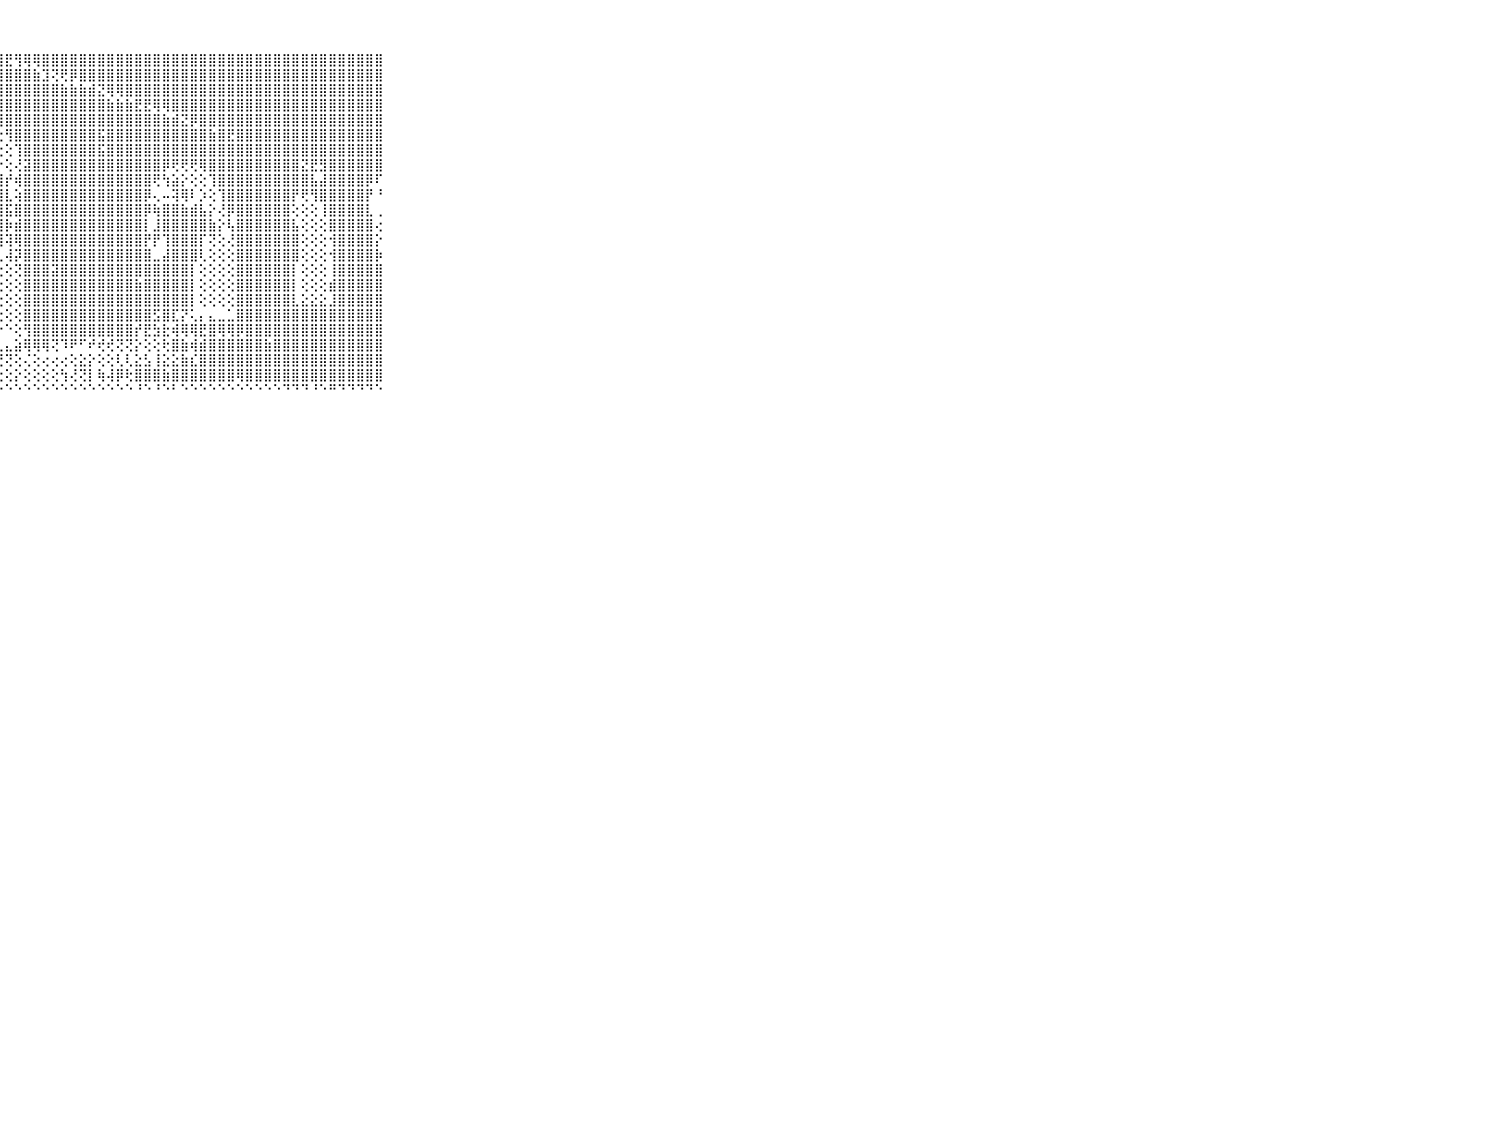

⠀⠀⠀⠀⠀⠀⠀⠀⠀⠀⠀⣿⣿⣿⣿⣿⣿⣿⣿⣿⣿⣿⣿⣿⣿⣿⣕⣽⣟⢻⢿⢿⣿⣿⣿⣿⣿⣿⣿⣿⣿⣿⣿⣿⣿⣿⣿⣿⣿⣿⣿⣿⣿⣿⣿⣿⣿⣿⣿⣿⣿⣿⣿⣿⣿⣿⣿⣿⣿⠀⠀⠀⠀⠀⠀⠀⠀⠀⠀⠀⠀
⠀⠀⠀⠀⠀⠀⠀⠀⠀⠀⠀⡟⣿⣿⣿⣿⣿⣿⣿⣿⣿⣿⣿⣿⣻⣿⣿⣿⣿⣿⣿⣷⣹⢝⢟⡿⣿⣿⣿⣿⣿⣿⣿⣿⣿⣿⣿⣿⣿⣿⣿⣿⣿⣿⣿⣿⣿⣿⣿⣿⣿⣿⣿⣿⣿⣿⣿⣿⣿⠀⠀⠀⠀⠀⠀⠀⠀⠀⠀⠀⠀
⠀⠀⠀⠀⠀⠀⠀⠀⠀⠀⠀⣿⣿⣿⣿⣿⣿⣿⣿⣿⣿⣿⣿⣿⣿⣿⣿⣿⣿⣿⣿⣿⣿⣿⣷⣷⣷⣾⣝⢿⢿⣿⣿⣿⣿⣿⣿⣿⣿⣿⣿⣿⣿⣿⣿⣿⣿⣿⣿⣿⣿⣿⣿⣿⣿⣿⣿⣿⣿⠀⠀⠀⠀⠀⠀⠀⠀⠀⠀⠀⠀
⠀⠀⠀⠀⠀⠀⠀⠀⠀⠀⠀⣿⣿⣿⣿⡿⢿⢟⢟⢟⢏⢟⢟⢻⢿⣿⣿⣿⣿⣿⣿⣿⣿⣿⣿⣿⣿⣿⣿⣷⣷⣷⣟⣟⢿⢿⣿⣿⣿⣿⣿⣿⣿⣿⣿⣿⣿⣿⣿⣿⣿⣿⣿⣿⣿⣿⣿⣿⣿⠀⠀⠀⠀⠀⠀⠀⠀⠀⠀⠀⠀
⠀⠀⠀⠀⠀⠀⠀⠀⠀⠀⠀⢿⠟⠝⠕⢕⢕⠕⢕⣕⡕⢕⢕⢕⢕⢜⢟⣿⣿⣿⣿⣿⣿⣿⣿⣿⣿⣿⣿⣿⣿⣿⣿⣿⣿⣷⣾⣝⡿⣿⣿⣿⣿⣿⣿⣿⣿⣿⣿⣿⣿⣿⣿⣿⣿⣿⣿⣿⣿⠀⠀⠀⠀⠀⠀⠀⠀⠀⠀⠀⠀
⠀⠀⠀⠀⠀⠀⠀⠀⠀⠀⠀⢀⠀⠀⠀⠀⠀⠁⠁⠑⠙⠟⢷⣵⡕⢕⢕⢕⢻⣿⣿⣿⣿⣿⣿⣿⣿⣿⣯⣿⣿⣿⣿⣿⣿⣿⣿⣿⣿⣿⣷⣿⣟⣿⣿⣿⣿⣿⣿⣿⣿⣿⣿⣿⣿⣿⣿⣿⣿⠀⠀⠀⠀⠀⠀⠀⠀⠀⠀⠀⠀
⠀⠀⠀⠀⠀⠀⠀⠀⠀⠀⠀⠙⠝⠓⠖⠦⠄⠀⠀⠀⠀⢀⠀⠙⢿⣧⡕⢕⢕⢹⣿⣿⣿⣿⣿⣿⣿⣿⣯⣿⣿⣿⣿⣿⣿⣿⣿⣿⣿⣿⣿⣿⣿⣿⣿⣿⣿⣿⣿⣿⣿⣿⣿⣿⣿⣿⣿⣿⣿⠀⠀⠀⠀⠀⠀⠀⠀⠀⠀⠀⠀
⠀⠀⠀⠀⠀⠀⠀⠀⠀⠀⠀⠀⢀⠀⠀⠀⢀⠀⠄⠀⠄⠐⠀⠀⠘⢿⣿⡕⢕⢜⣽⣿⣿⣿⣿⣿⣿⣿⣿⣿⣿⣿⣿⣿⣿⡿⢟⢟⢟⢿⣿⣿⣿⣿⣿⣿⣿⣿⣿⣿⣝⣟⣻⣿⣿⣿⣿⣿⣿⠀⠀⠀⠀⠀⠀⠀⠀⠀⠀⠀⠀
⠀⠀⠀⠀⠀⠀⠀⠀⠀⠀⠀⣔⢕⢕⢕⢕⢕⢀⢕⢔⢀⠀⠔⠐⠄⢘⣿⣿⡞⢾⣿⣿⣿⣿⣿⣿⣿⣿⣿⣿⣿⣿⣿⣿⢟⢳⣵⡕⢕⢕⢹⣿⣿⣿⣿⣿⣿⣿⣿⣿⣿⣧⣼⣿⣿⣿⣿⡿⠏⠀⠀⠀⠀⠀⠀⠀⠀⠀⠀⠀⠀
⠀⠀⠀⠀⠀⠀⠀⠀⠀⠀⠀⣿⣿⣷⣷⣧⣵⣕⣕⢕⢕⢕⢕⢄⢄⢄⣿⣿⣇⢵⣿⣿⣿⣿⣿⣿⣿⣿⣿⣿⣿⣿⣿⡿⢄⠤⢽⢿⠇⡱⢕⢹⣿⣿⣿⣿⣿⣿⣿⡟⢟⢻⣿⣿⣿⣿⣿⡟⠘⠀⠀⠀⠀⠀⠀⠀⠀⠀⠀⠀⠀
⠀⠀⠀⠀⠀⠀⠀⠀⠀⠀⠀⣿⣿⣿⣿⣿⣿⣿⣿⣾⣿⣷⣵⣕⢕⢕⣿⣿⣯⣿⣿⣿⣿⣿⣿⣿⣿⣿⣿⣿⣿⣿⣿⡿⢷⣿⣿⣷⣾⣧⡕⢜⡿⣿⣿⣿⣿⣿⣿⢕⢕⢕⢸⣿⣿⣿⣿⣇⢀⠀⠀⠀⠀⠀⠀⠀⠀⠀⠀⠀⠀
⠀⠀⠀⠀⠀⠀⠀⠀⠀⠀⠀⣿⣿⣿⣿⣿⣿⣿⣿⣿⣿⣿⣿⣿⣿⣿⣿⣿⡷⣾⣿⣿⣿⣿⣿⣿⣿⣿⣿⣿⣿⣿⣿⡇⣸⣿⣿⣿⣿⣿⣷⡕⢧⣿⣿⣿⣿⣿⣿⣧⢕⢕⢕⣿⣿⣿⣿⣿⢔⠀⠀⠀⠀⠀⠀⠀⠀⠀⠀⠀⠀
⠀⠀⠀⠀⠀⠀⠀⠀⠀⠀⠀⣿⣿⣿⣿⣿⣿⣿⣿⣿⣿⣿⣿⣿⣿⣿⣿⣿⢽⢿⣿⣿⣿⣿⣿⣿⣿⣿⣿⣿⣿⣿⣿⡟⡟⢹⣿⣿⣿⡏⢝⢕⢜⣿⣿⣿⣿⣿⣿⣿⢕⢕⢕⢺⣿⣿⣿⣿⡕⠀⠀⠀⠀⠀⠀⠀⠀⠀⠀⠀⠀
⠀⠀⠀⠀⠀⠀⠀⠀⠀⠀⠀⣿⣿⣿⣿⣿⣿⣿⣿⣿⣿⣿⣿⣿⣿⣿⣿⢇⢼⡽⣿⣿⣿⣿⣿⣿⣿⣿⣿⣿⣿⣿⣿⣿⣀⣼⣿⣿⣿⢇⢕⢕⢕⣿⣿⣿⣿⣿⣿⣿⢕⢕⢕⢺⣿⣿⣿⣿⡷⠀⠀⠀⠀⠀⠀⠀⠀⠀⠀⠀⠀
⠀⠀⠀⠀⠀⠀⠀⠀⠀⠀⠀⣿⣿⣿⣿⣿⣿⣿⣿⣿⣿⣿⣿⣿⣿⣿⣿⢕⢕⢝⣿⣿⣿⣽⣿⣿⣿⣿⣿⣿⣿⣿⣿⣿⣿⣿⣿⣿⡇⢕⢕⢕⢕⣿⣿⣿⣿⣿⣿⡇⢕⢕⢕⢸⣿⣿⣿⣿⣿⠀⠀⠀⠀⠀⠀⠀⠀⠀⠀⠀⠀
⠀⠀⠀⠀⠀⠀⠀⠀⠀⠀⠀⣿⣿⣿⣿⣿⣿⣿⣿⣿⣿⣿⣿⣿⣿⣿⣿⢕⢕⢕⣿⣿⣿⣿⣿⣿⣿⣿⣿⣿⣿⣿⣷⣿⣿⣿⣿⣿⡇⢕⢕⢕⢕⣿⣿⣿⣿⣿⣿⡇⢕⢕⢕⣾⣿⣿⣿⣿⣿⠀⠀⠀⠀⠀⠀⠀⠀⠀⠀⠀⠀
⠀⠀⠀⠀⠀⠀⠀⠀⠀⠀⠀⣿⣿⣿⣿⣿⣿⣿⣿⣿⣿⣿⣿⣿⣿⣿⣟⢕⢕⢕⣿⣿⣿⣿⣿⣿⣿⣿⣿⣿⣿⣿⣿⣿⣿⣿⣿⣿⡇⢕⢕⢕⢕⣿⣿⣿⣿⣿⣿⣇⣕⣕⣕⣸⣿⣿⣿⣿⣿⠀⠀⠀⠀⠀⠀⠀⠀⠀⠀⠀⠀
⠀⠀⠀⠀⠀⠀⠀⠀⠀⠀⠀⠘⣿⣿⣿⣿⣿⣿⣿⣿⣿⣿⣿⣿⣿⣿⡇⢕⢕⢕⣿⣿⣿⣿⣿⣿⣿⣿⣿⣿⣿⣿⣿⣿⣫⣿⣏⡝⢅⡄⣄⣀⣁⣿⣿⣿⣿⣿⣿⣿⣿⣿⣿⣿⣿⣿⣿⣿⣿⠀⠀⠀⠀⠀⠀⠀⠀⠀⠀⠀⠀
⠀⠀⠀⠀⠀⠀⠀⠀⠀⠀⠀⠀⠘⡿⣿⣿⣿⣿⣿⣿⣿⣿⣿⣿⢿⢿⢇⠕⠑⢕⢻⣿⣿⣿⣿⣿⣿⣿⣿⣿⣿⣿⡞⣟⣳⣗⢾⢿⢿⣟⣿⢿⢿⡿⣿⣿⣿⣿⣿⣿⣿⣿⣿⣿⣿⣿⣿⣿⣿⠀⠀⠀⠀⠀⠀⠀⠀⠀⠀⠀⠀
⠀⠀⠀⠀⠀⠀⠀⠀⠀⠀⠀⢤⣄⡅⢕⢕⢕⢕⢕⢕⢕⡕⢕⢕⢕⢕⣅⣄⣄⣵⢿⢿⢿⢝⠹⠟⠋⠞⢞⢞⢝⢝⡕⢕⢕⢗⣿⣷⢾⣾⣿⣿⣿⣿⣿⣿⣷⣿⣿⣿⣿⣿⣿⣿⣿⣿⣿⣿⣿⠀⠀⠀⠀⠀⠀⠀⠀⠀⠀⠀⠀
⠀⠀⠀⠀⠀⠀⠀⠀⠀⠀⠀⢱⢕⣵⣕⣱⣵⣵⣵⣷⣷⣷⢾⢿⠿⠟⢙⢛⢝⢕⢌⢕⢔⢔⢔⢕⣕⡕⢕⢕⢇⢇⣕⣣⢸⣕⣕⣷⣎⣿⣿⣿⣿⣿⣿⣿⣿⣿⣿⣿⣿⣿⣿⣿⣿⣿⣿⣿⣿⠀⠀⠀⠀⠀⠀⠀⠀⠀⠀⠀⠀
⠀⠀⠀⠀⠀⠀⠀⠀⠀⠀⠀⠿⠟⢟⢟⠙⢋⢍⢍⢕⢵⢕⢕⢕⢕⢕⢕⢕⢕⡕⢕⢕⢕⢕⢳⢜⢝⡇⢷⢼⡿⢗⣿⣿⣿⣷⣿⣿⣿⣿⣿⣿⣿⢿⣿⣿⣿⣿⣿⣿⣿⣿⣿⣿⣿⣿⣿⣿⣿⠀⠀⠀⠀⠀⠀⠀⠀⠀⠀⠀⠀
⠀⠀⠀⠀⠀⠀⠀⠀⠀⠀⠀⠀⠀⠀⠀⠐⠐⠐⠑⠑⠑⠑⠑⠑⠘⠑⠑⠑⠑⠑⠑⠑⠑⠑⠑⠑⠑⠑⠑⠑⠑⠑⠘⠑⠘⠑⠃⠑⠑⠑⠑⠑⠑⠑⠑⠑⠑⠑⠙⠙⠙⠘⠑⠛⠙⠙⠙⠙⠑⠀⠀⠀⠀⠀⠀⠀⠀⠀⠀⠀⠀